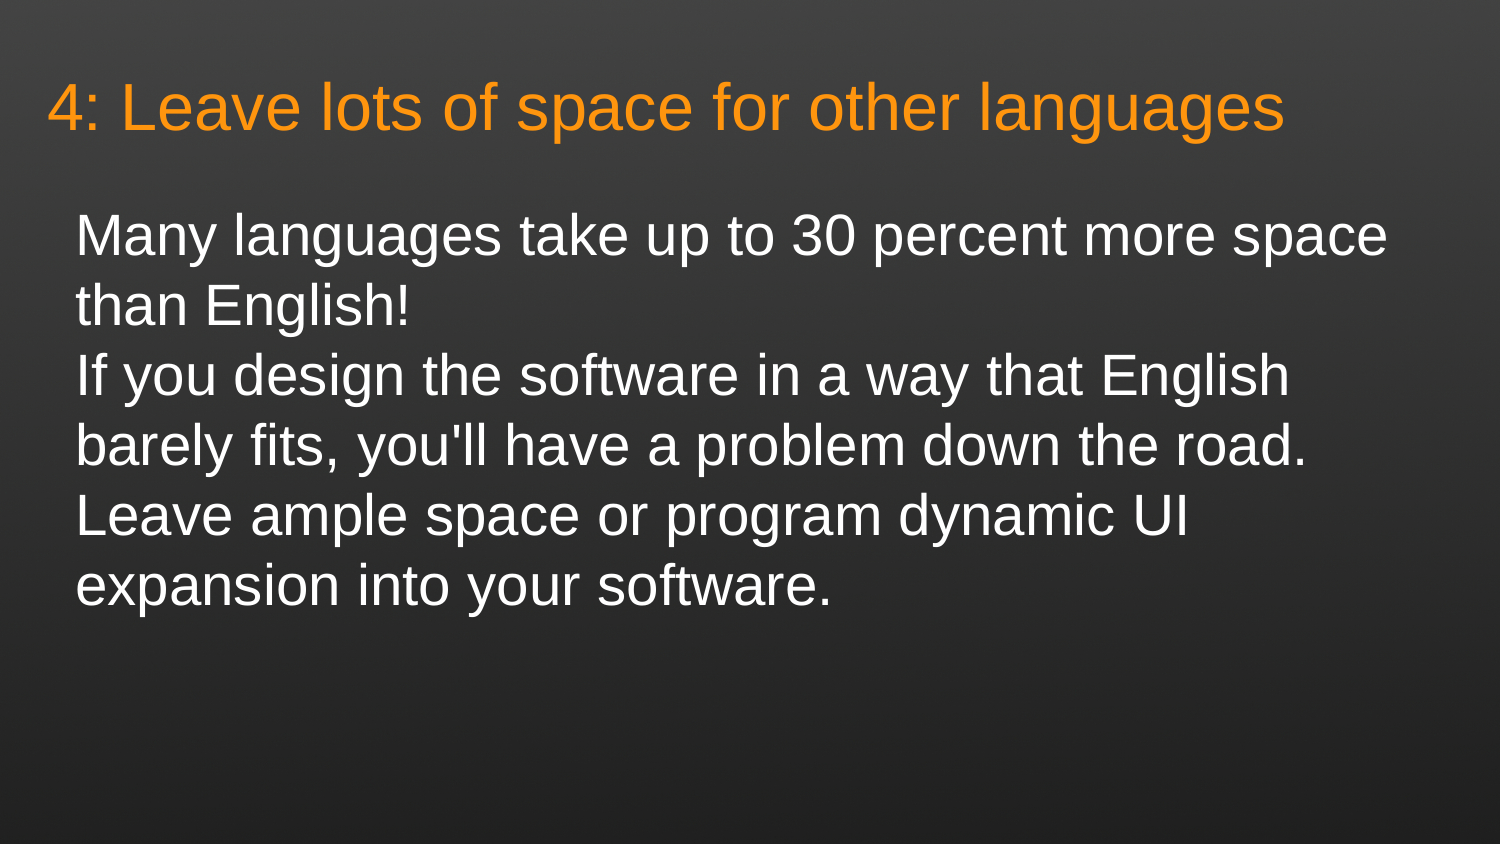

4: Leave lots of space for other languages
Many languages take up to 30 percent more space than English!
If you design the software in a way that English barely fits, you'll have a problem down the road.
Leave ample space or program dynamic UI expansion into your software.